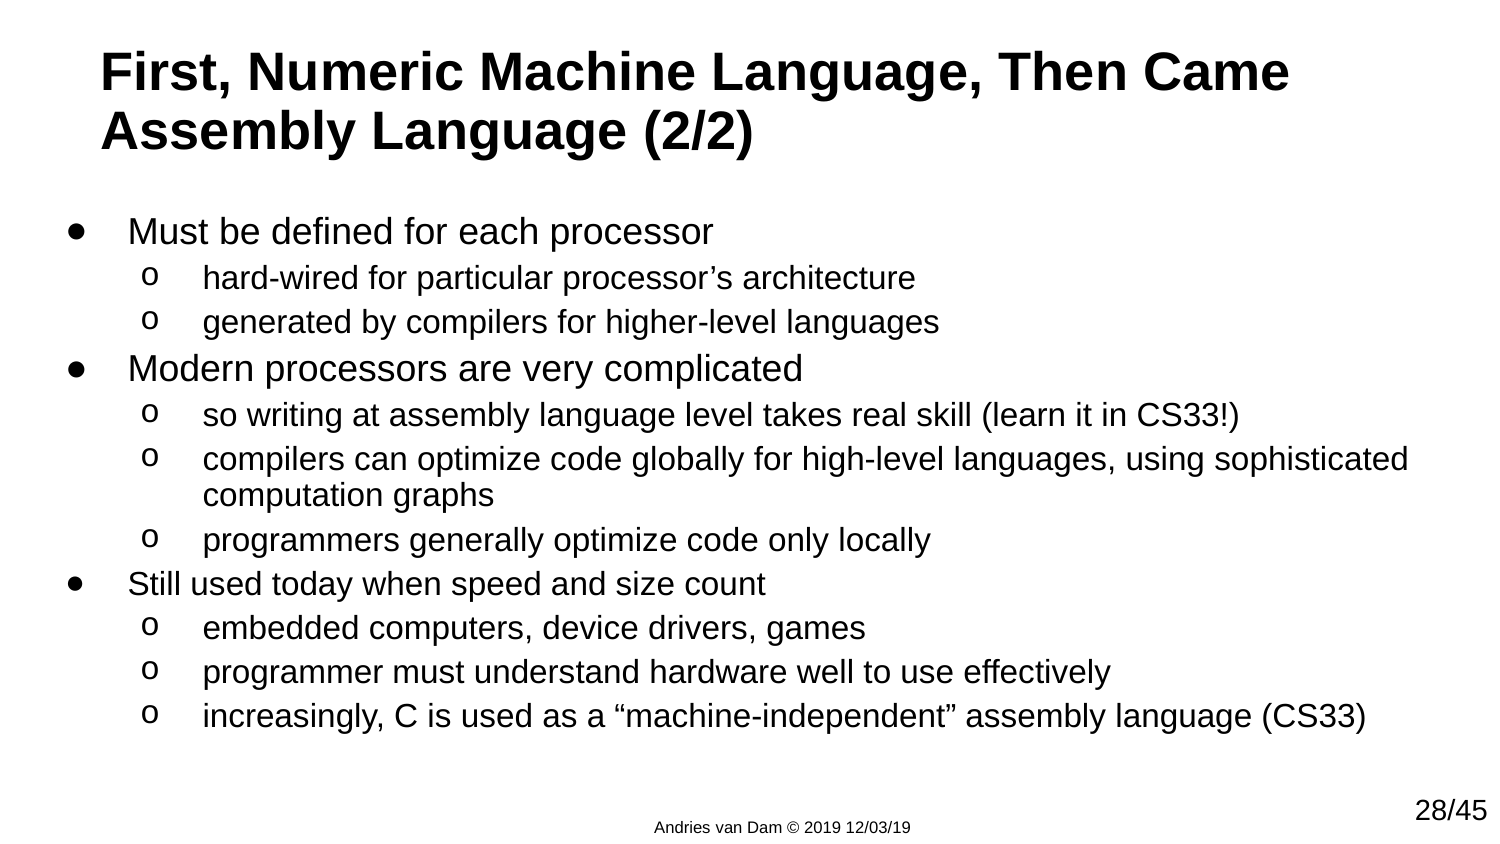

# First, Numeric Machine Language, Then Came Assembly Language (2/2)
Must be defined for each processor
hard-wired for particular processor’s architecture
generated by compilers for higher-level languages
Modern processors are very complicated
so writing at assembly language level takes real skill (learn it in CS33!)
compilers can optimize code globally for high-level languages, using sophisticated computation graphs
programmers generally optimize code only locally
Still used today when speed and size count
embedded computers, device drivers, games
programmer must understand hardware well to use effectively
increasingly, C is used as a “machine-independent” assembly language (CS33)